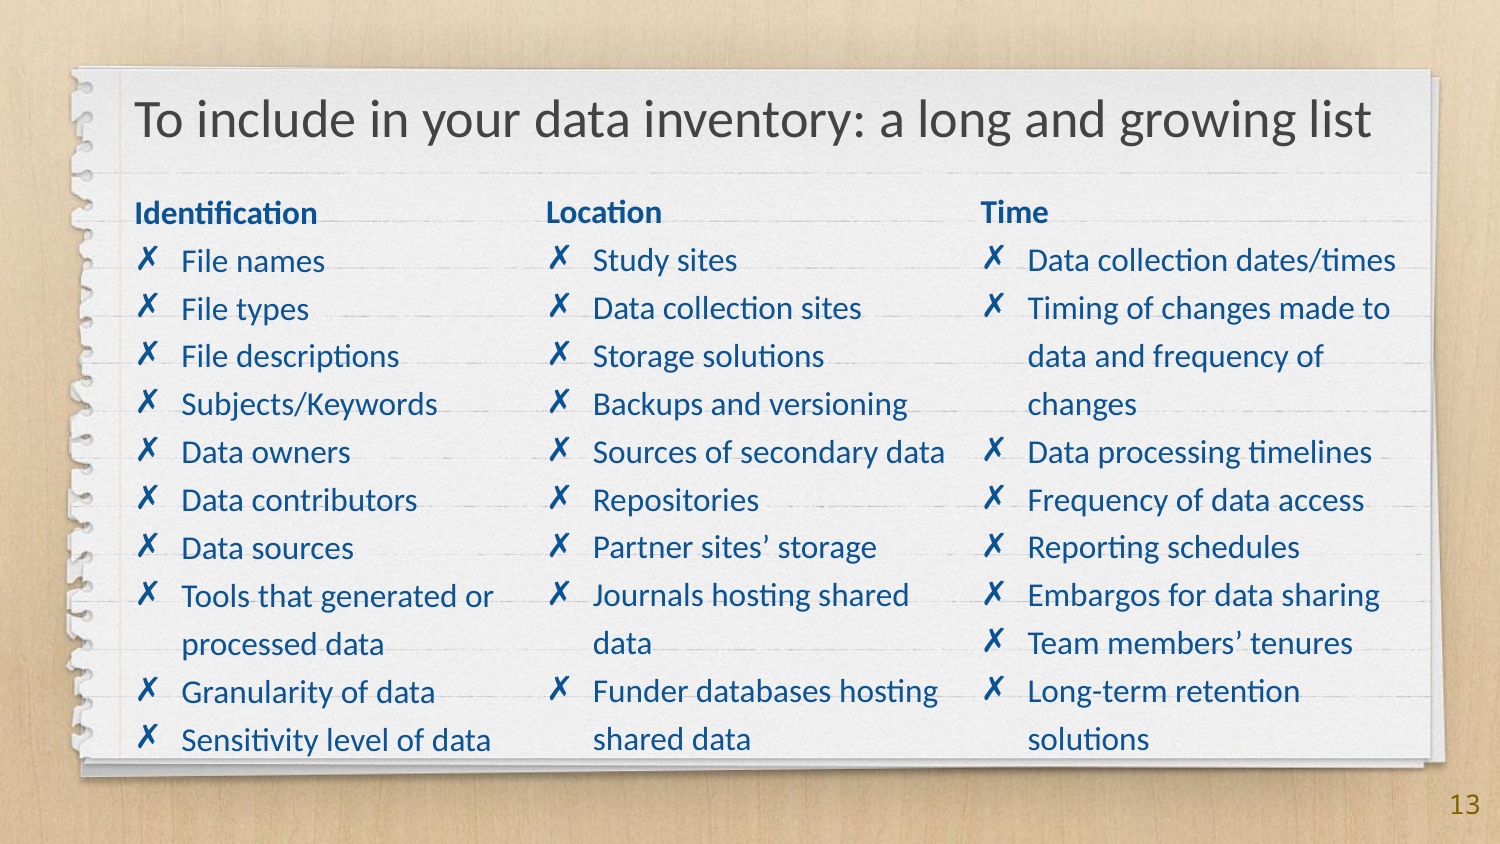

# To include in your data inventory: a long and growing list
Time
Data collection dates/times
Timing of changes made to data and frequency of changes
Data processing timelines
Frequency of data access
Reporting schedules
Embargos for data sharing
Team members’ tenures
Long-term retention solutions
Location
Study sites
Data collection sites
Storage solutions
Backups and versioning
Sources of secondary data
Repositories
Partner sites’ storage
Journals hosting shared data
Funder databases hosting shared data
Identification
File names
File types
File descriptions
Subjects/Keywords
Data owners
Data contributors
Data sources
Tools that generated or processed data
Granularity of data
Sensitivity level of data
13